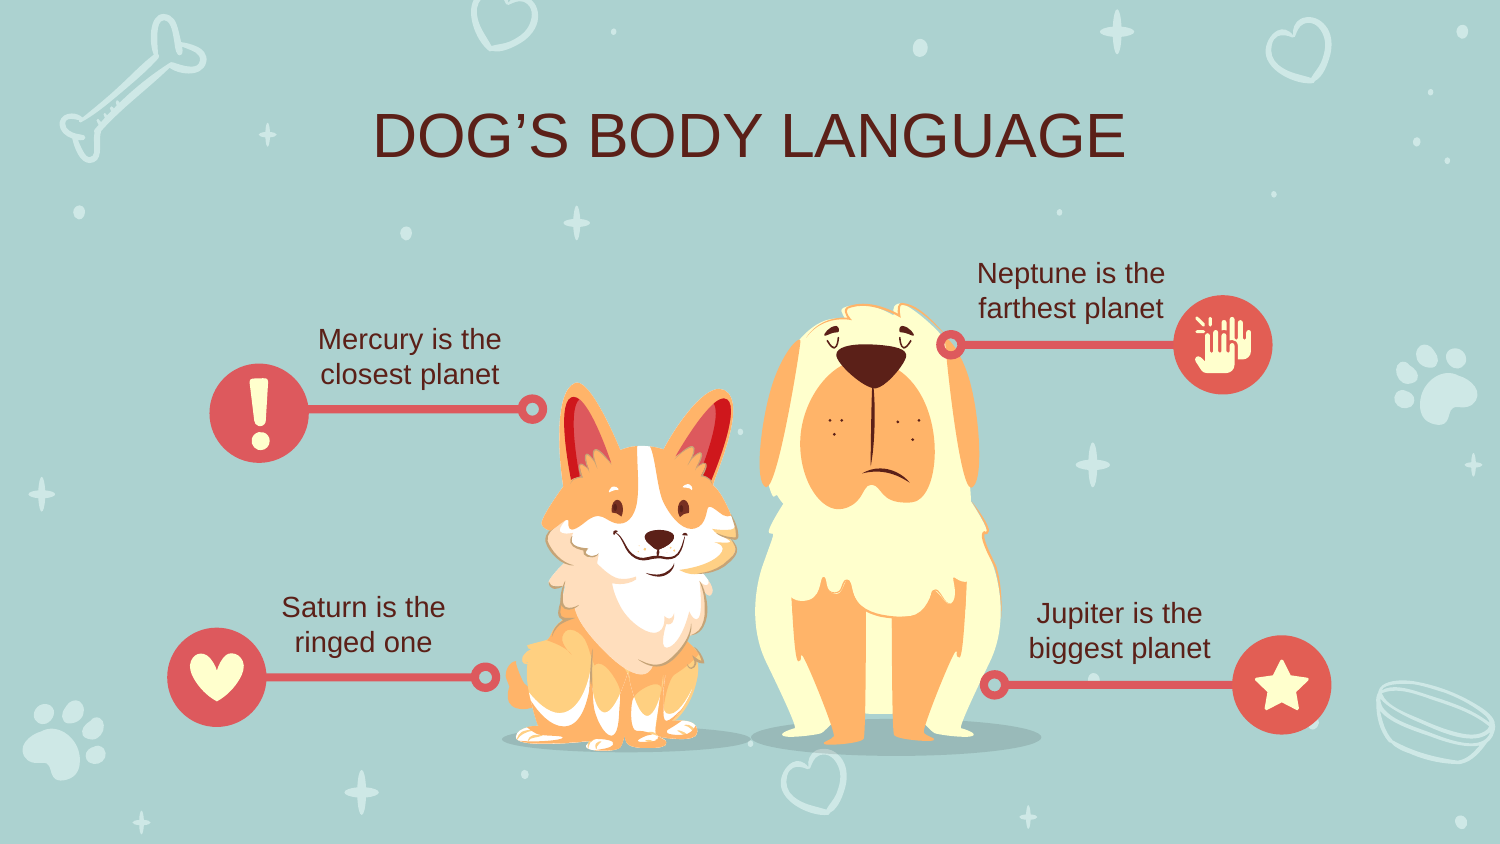

# DOG’S BODY LANGUAGE
Neptune is the farthest planet

Mercury is the closest planet

Saturn is the ringed one
Jupiter is the biggest planet